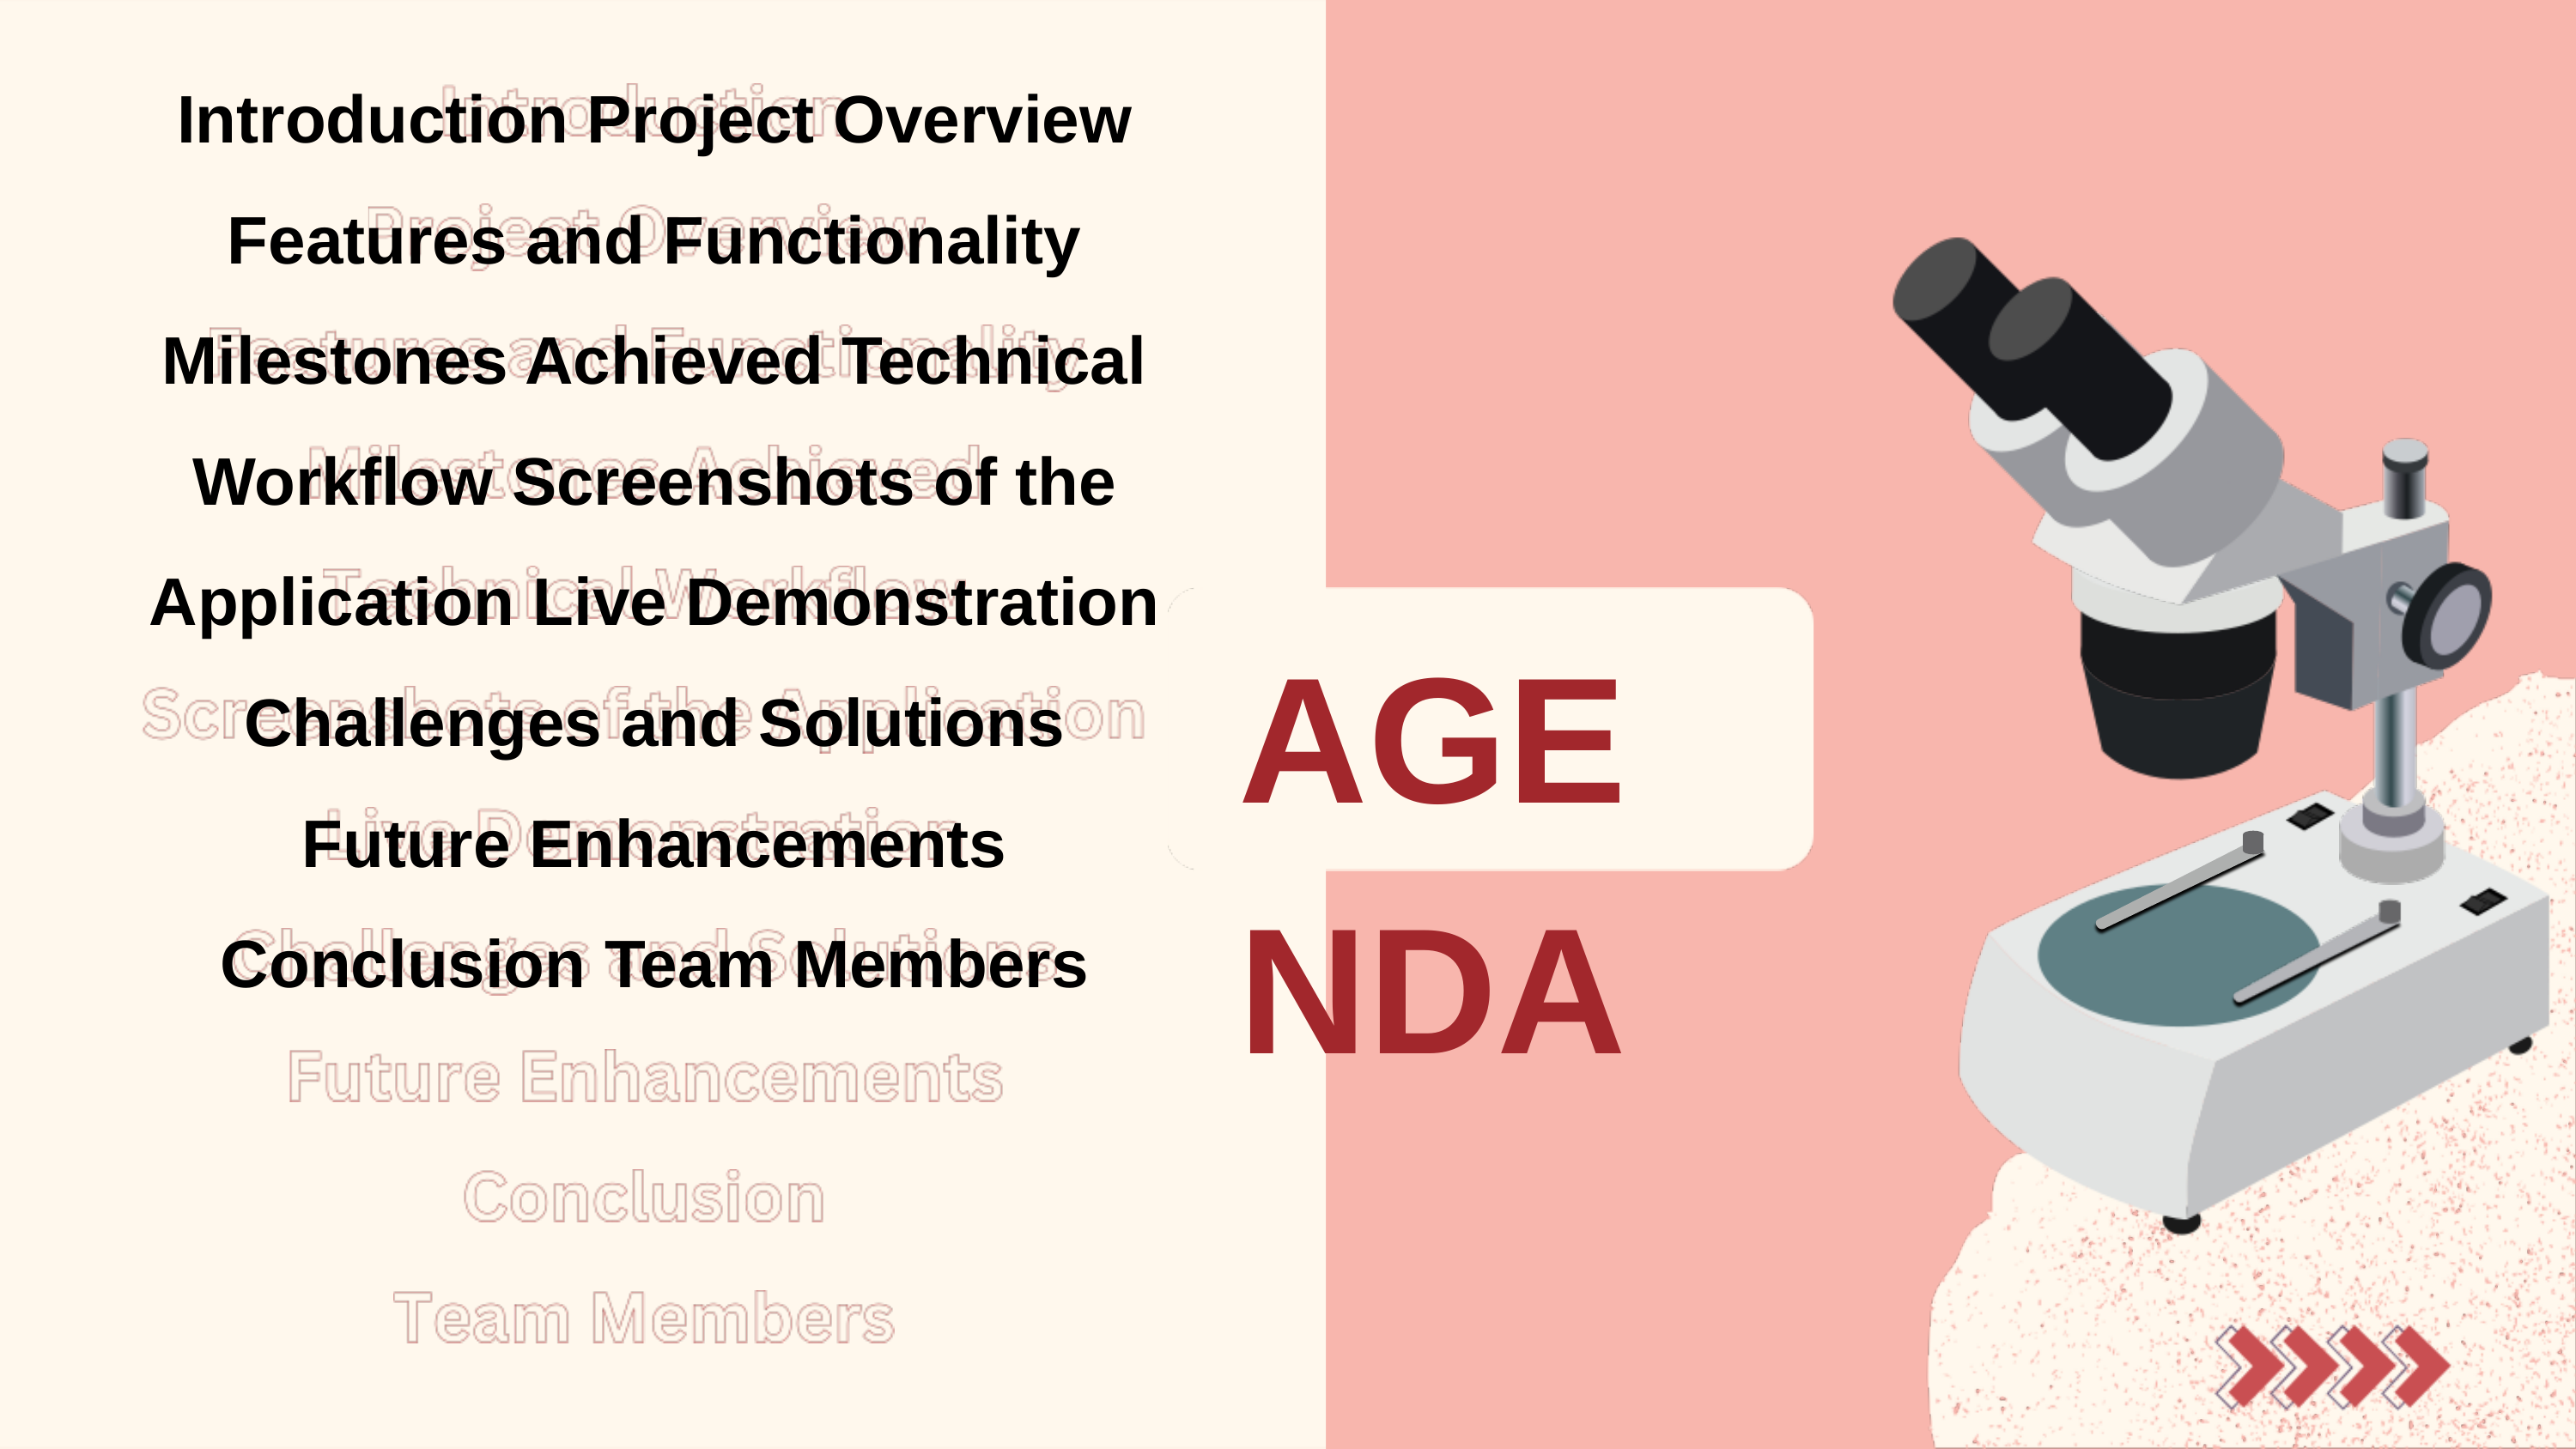

Introduction Project Overview Features and Functionality Milestones Achieved Technical Workflow Screenshots of the Application Live Demonstration Challenges and Solutions Future Enhancements Conclusion Team Members

AGENDA